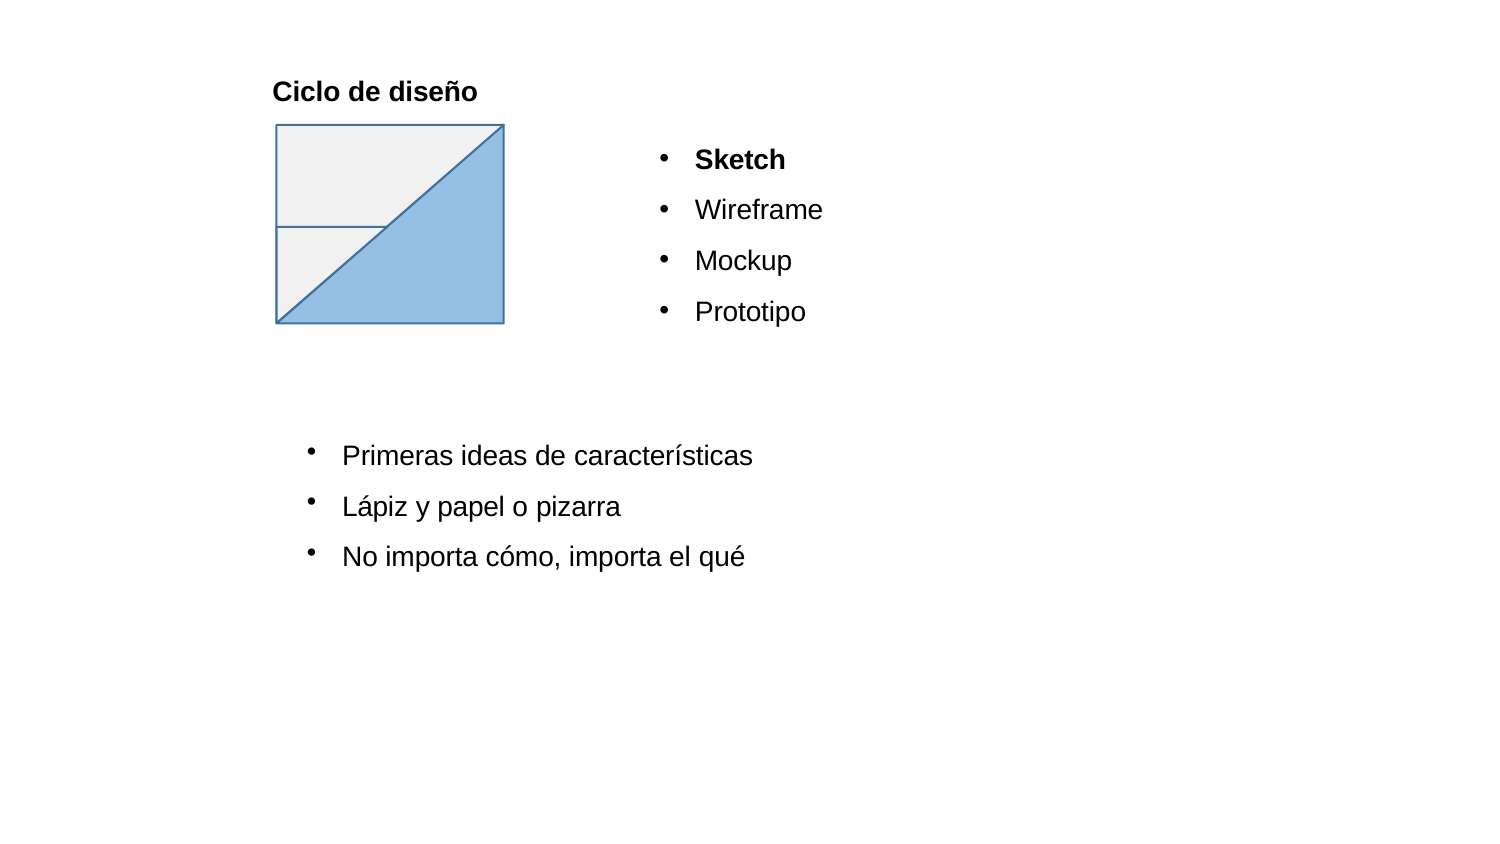

# Ciclo de diseño
Sketch
Wireframe
Mockup
Prototipo

Primeras ideas de características
Lápiz y papel o pizarra
No importa cómo, importa el qué